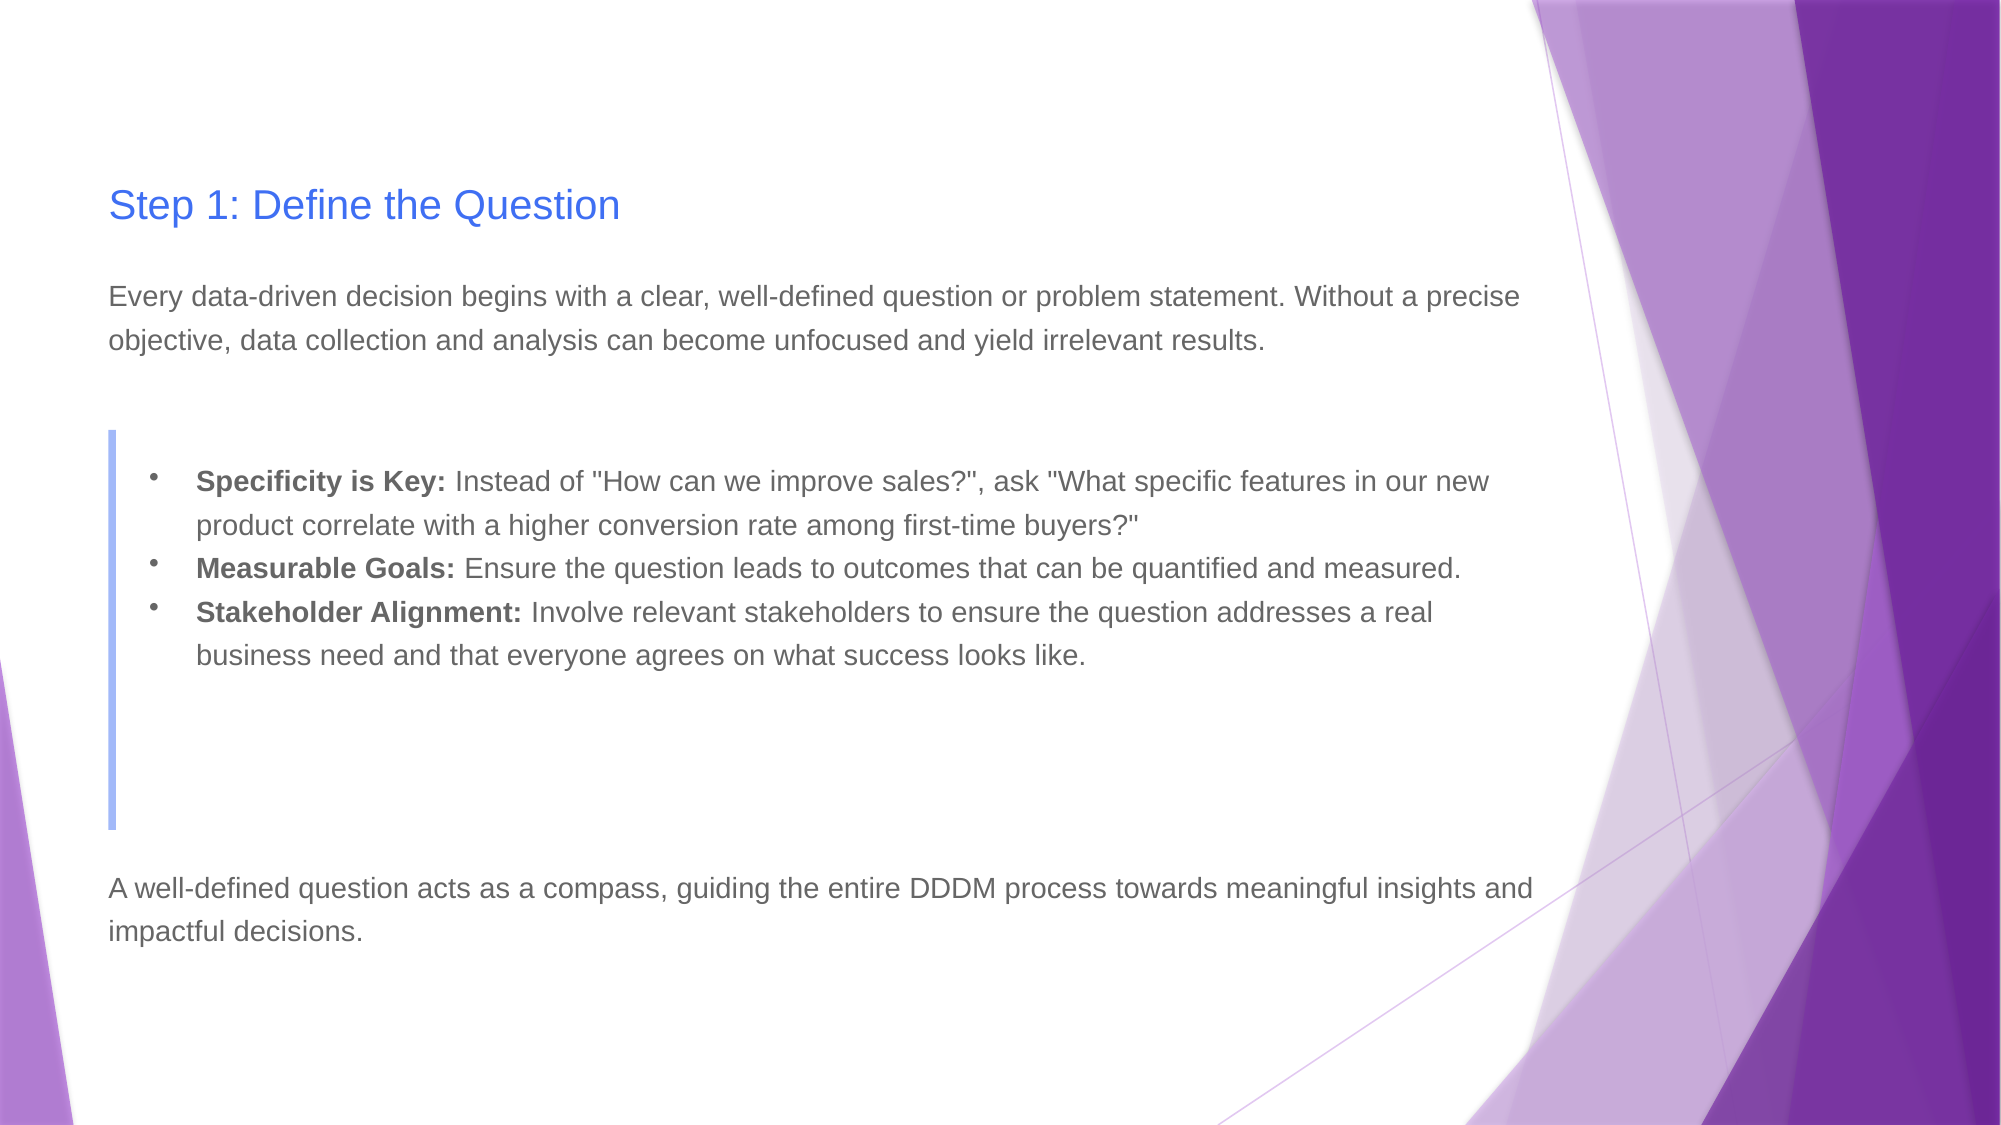

Step 1: Define the Question
Every data-driven decision begins with a clear, well-defined question or problem statement. Without a precise objective, data collection and analysis can become unfocused and yield irrelevant results.

Specificity is Key: Instead of "How can we improve sales?", ask "What specific features in our new product correlate with a higher conversion rate among first-time buyers?"
Measurable Goals: Ensure the question leads to outcomes that can be quantified and measured.
Stakeholder Alignment: Involve relevant stakeholders to ensure the question addresses a real business need and that everyone agrees on what success looks like.
A well-defined question acts as a compass, guiding the entire DDDM process towards meaningful insights and impactful decisions.